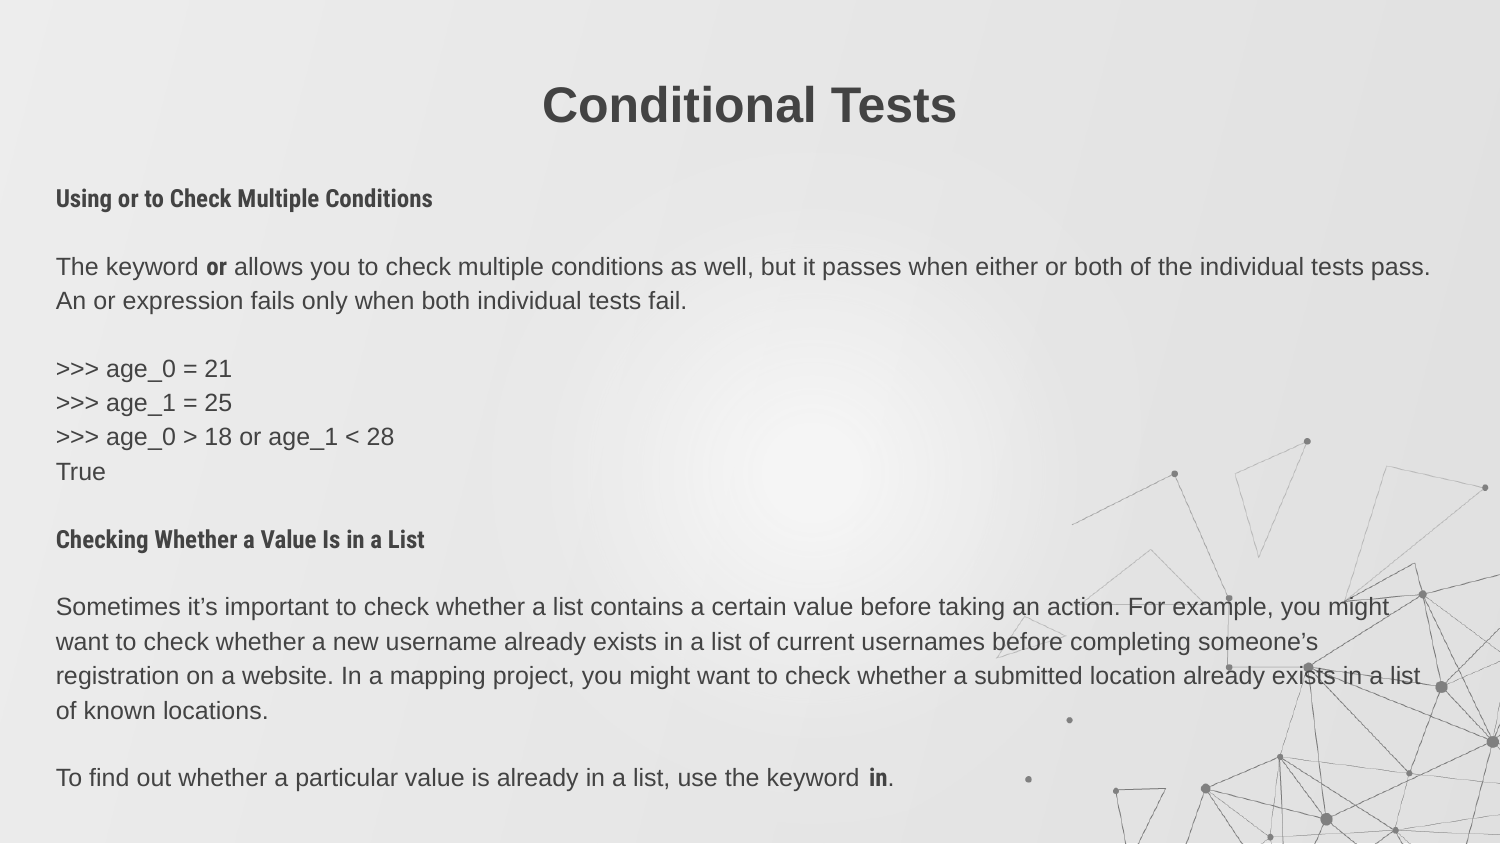

# Conditional Tests
Using or to Check Multiple Conditions
The keyword or allows you to check multiple conditions as well, but it passes when either or both of the individual tests pass. An or expression fails only when both individual tests fail.
>>> age_0 = 21
>>> age_1 = 25
>>> age_0 > 18 or age_1 < 28
True
Checking Whether a Value Is in a List
Sometimes it’s important to check whether a list contains a certain value before taking an action. For example, you might want to check whether a new username already exists in a list of current usernames before completing someone’s registration on a website. In a mapping project, you might want to check whether a submitted location already exists in a list of known locations.
To find out whether a particular value is already in a list, use the keyword in.